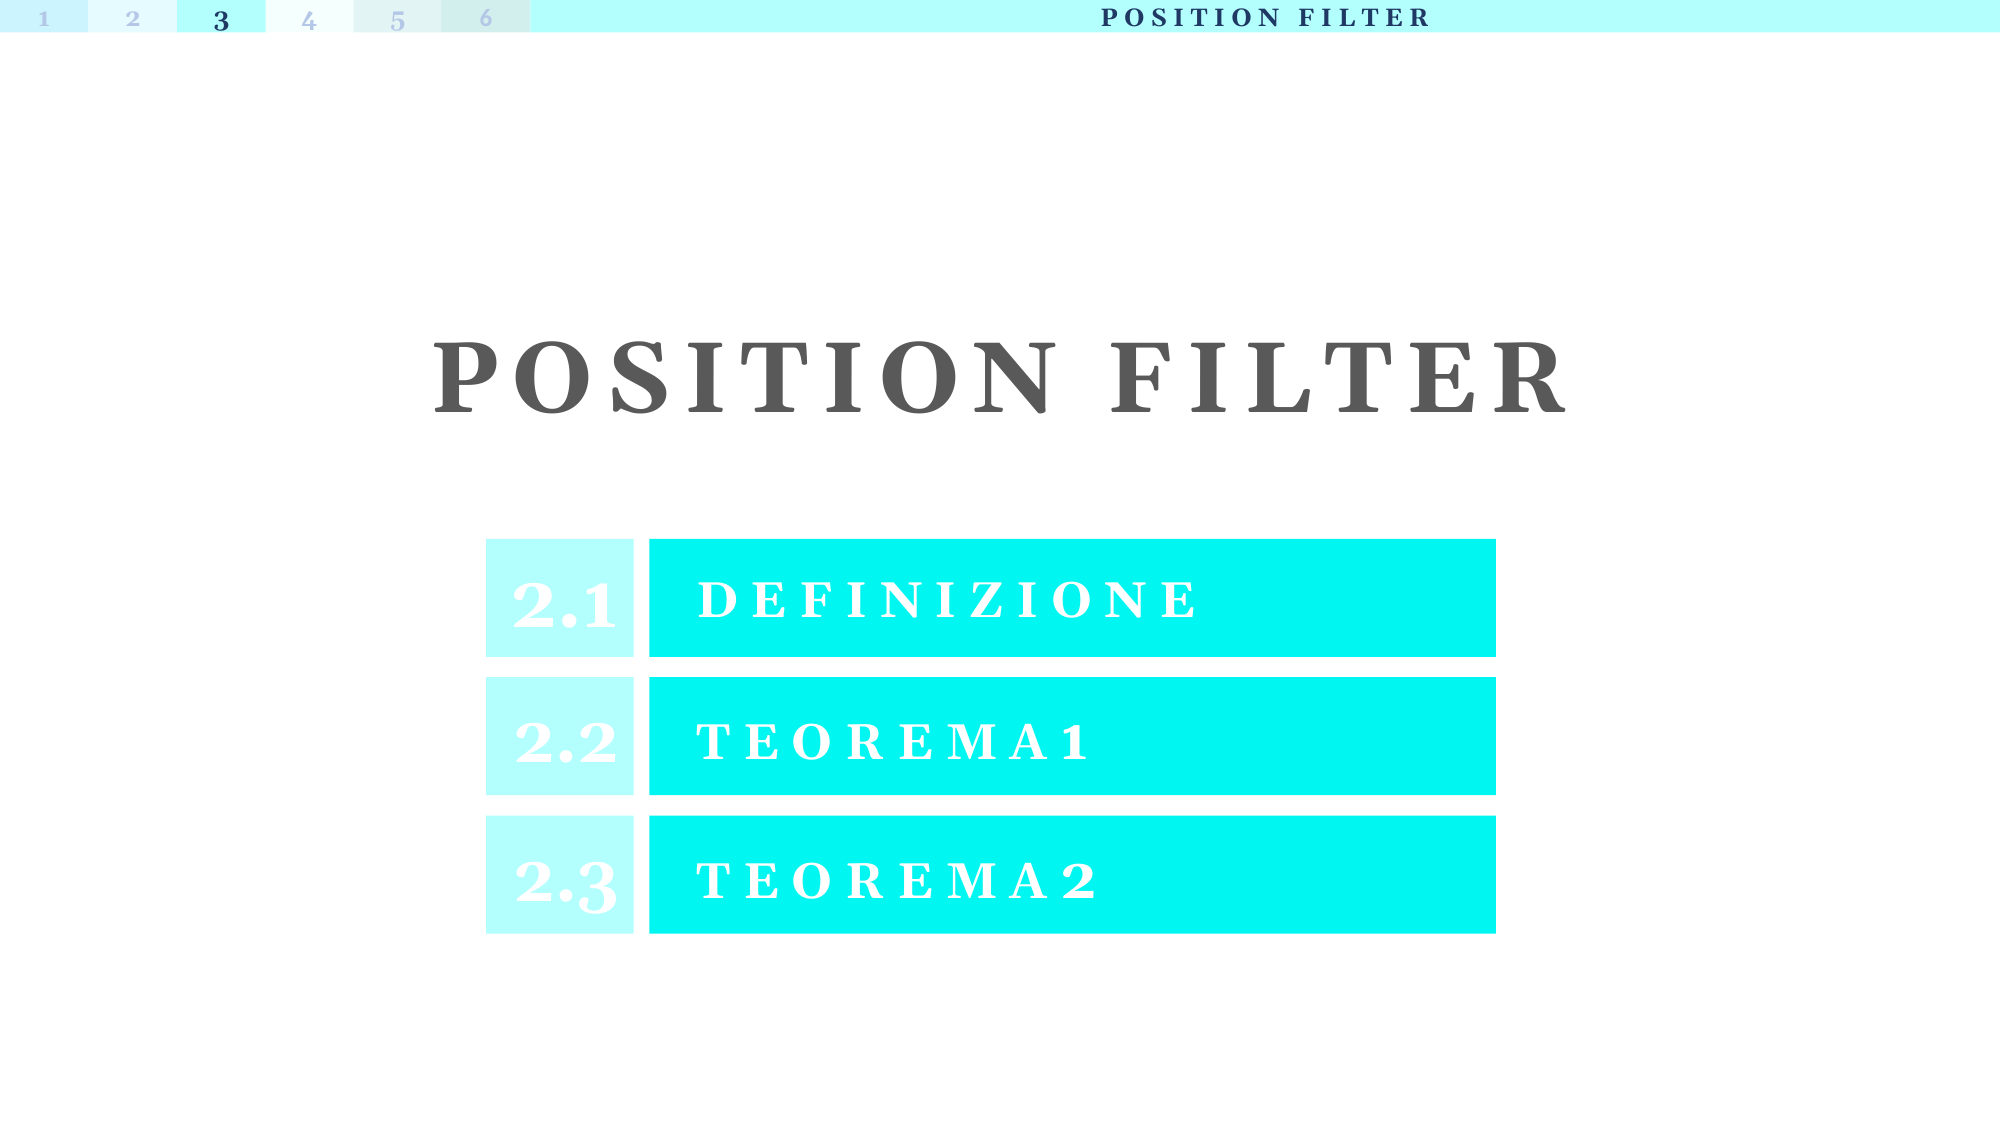

1
2
3
4
5
6
POSITION FILTER
# POSITION FILTER
2.1
DEFINIZIONE
2.2
TEOREMA1
2.3
TEOREMA2